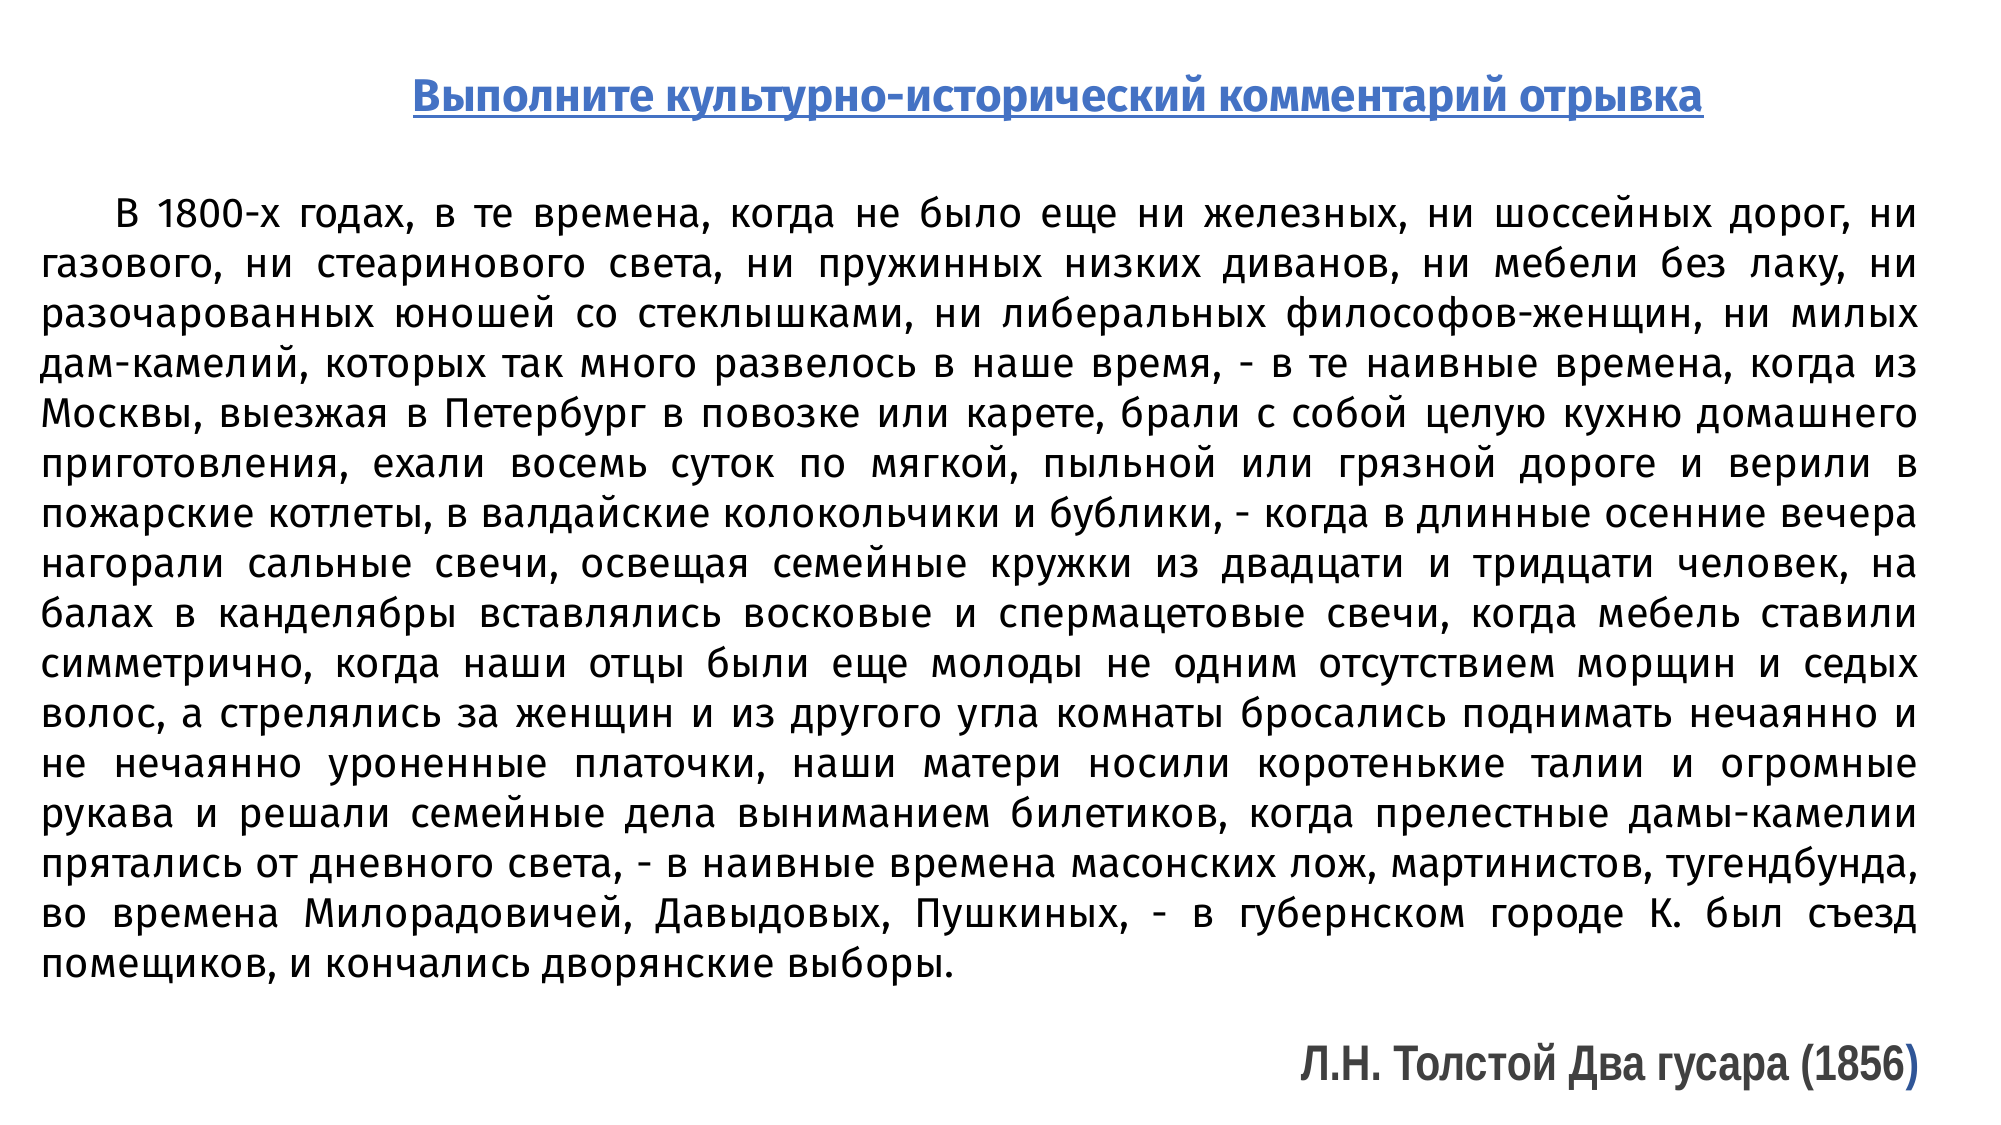

Выполните культурно-исторический комментарий отрывка
В 1800-х годах, в те времена, когда не было еще ни железных, ни шоссейных дорог, ни газового, ни стеаринового света, ни пружинных низких диванов, ни мебели без лаку, ни разочарованных юношей со стеклышками, ни либеральных философов-женщин, ни милых дам-камелий, которых так много развелось в наше время, - в те наивные времена, когда из Москвы, выезжая в Петербург в повозке или карете, брали с собой целую кухню домашнего приготовления, ехали восемь суток по мягкой, пыльной или грязной дороге и верили в пожарские котлеты, в валдайские колокольчики и бублики, - когда в длинные осенние вечера нагорали сальные свечи, освещая семейные кружки из двадцати и тридцати человек, на балах в канделябры вставлялись восковые и спермацетовые свечи, когда мебель ставили симметрично, когда наши отцы были еще молоды не одним отсутствием морщин и седых волос, а стрелялись за женщин и из другого угла комнаты бросались поднимать нечаянно и не нечаянно уроненные платочки, наши матери носили коротенькие талии и огромные рукава и решали семейные дела выниманием билетиков, когда прелестные дамы-камелии прятались от дневного света, - в наивные времена масонских лож, мартинистов, тугендбунда, во времена Милорадовичей, Давыдовых, Пушкиных, - в губернском городе К. был съезд помещиков, и кончались дворянские выборы.

Л.Н. Толстой Два гусара (1856)